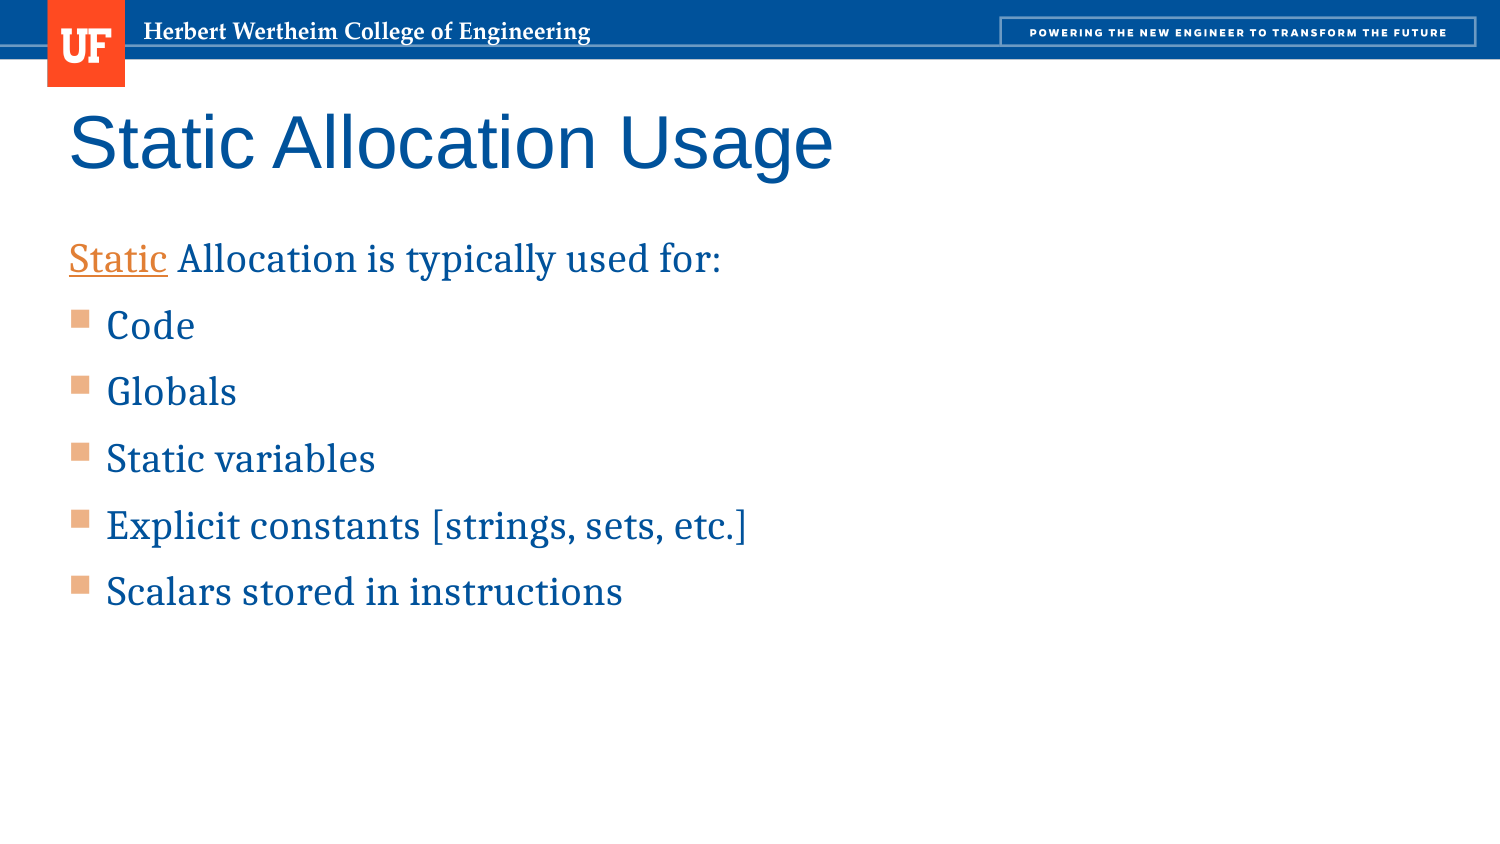

# Static Allocation Usage
Static Allocation is typically used for:
Code
Globals
Static variables
Explicit constants [strings, sets, etc.]
Scalars stored in instructions